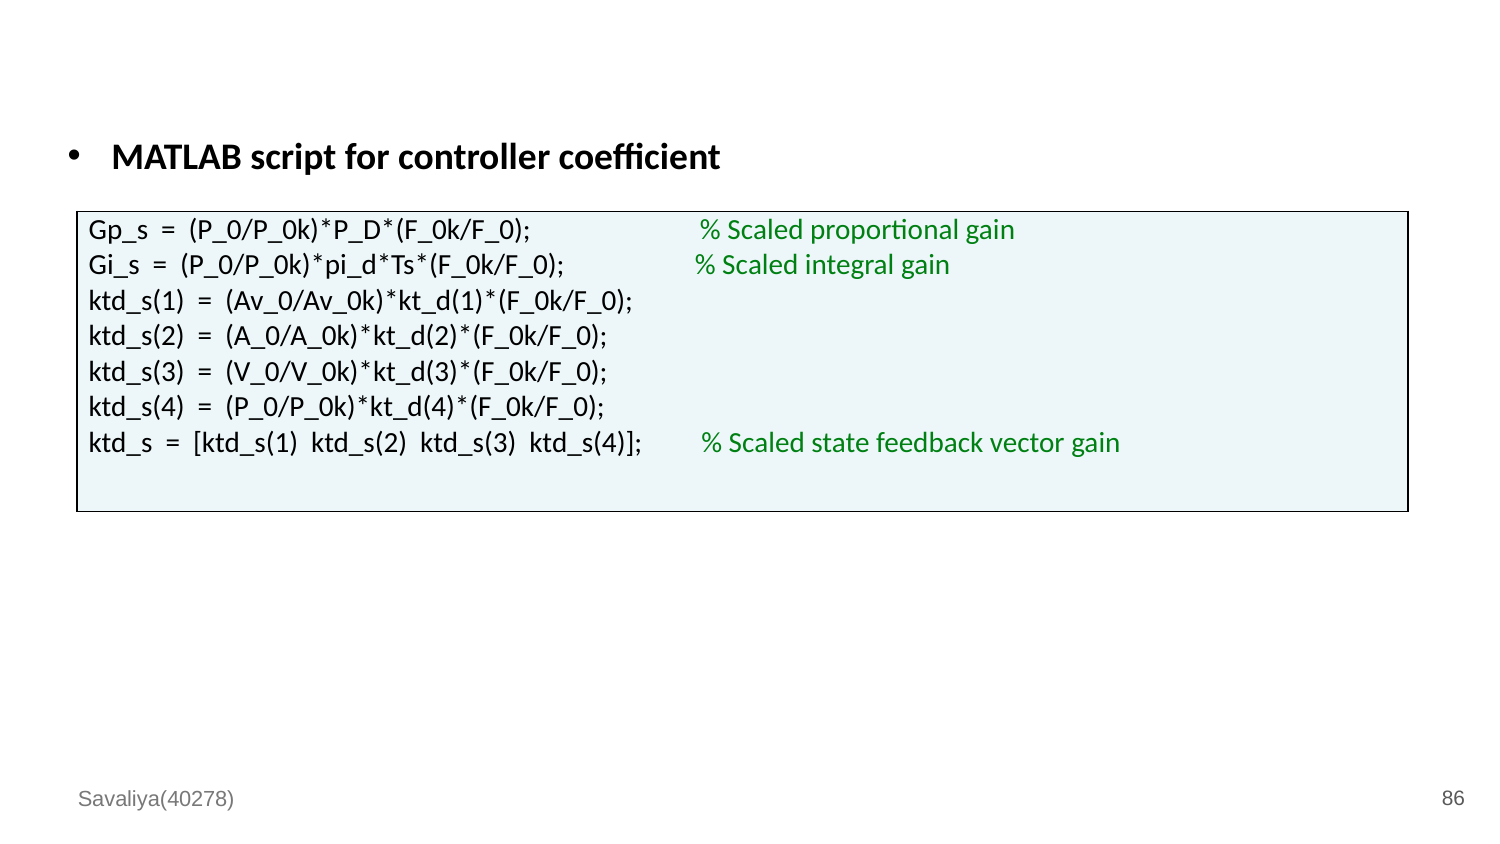

MATLAB script for controller coefficient
| Gp\_s = (P\_0/P\_0k)\*P\_D\*(F\_0k/F\_0); % Scaled proportional gain Gi\_s = (P\_0/P\_0k)\*pi\_d\*Ts\*(F\_0k/F\_0); % Scaled integral gain ktd\_s(1) = (Av\_0/Av\_0k)\*kt\_d(1)\*(F\_0k/F\_0); ktd\_s(2) = (A\_0/A\_0k)\*kt\_d(2)\*(F\_0k/F\_0); ktd\_s(3) = (V\_0/V\_0k)\*kt\_d(3)\*(F\_0k/F\_0); ktd\_s(4) = (P\_0/P\_0k)\*kt\_d(4)\*(F\_0k/F\_0); ktd\_s = [ktd\_s(1) ktd\_s(2) ktd\_s(3) ktd\_s(4)]; % Scaled state feedback vector gain |
| --- |
86
Savaliya(40278)